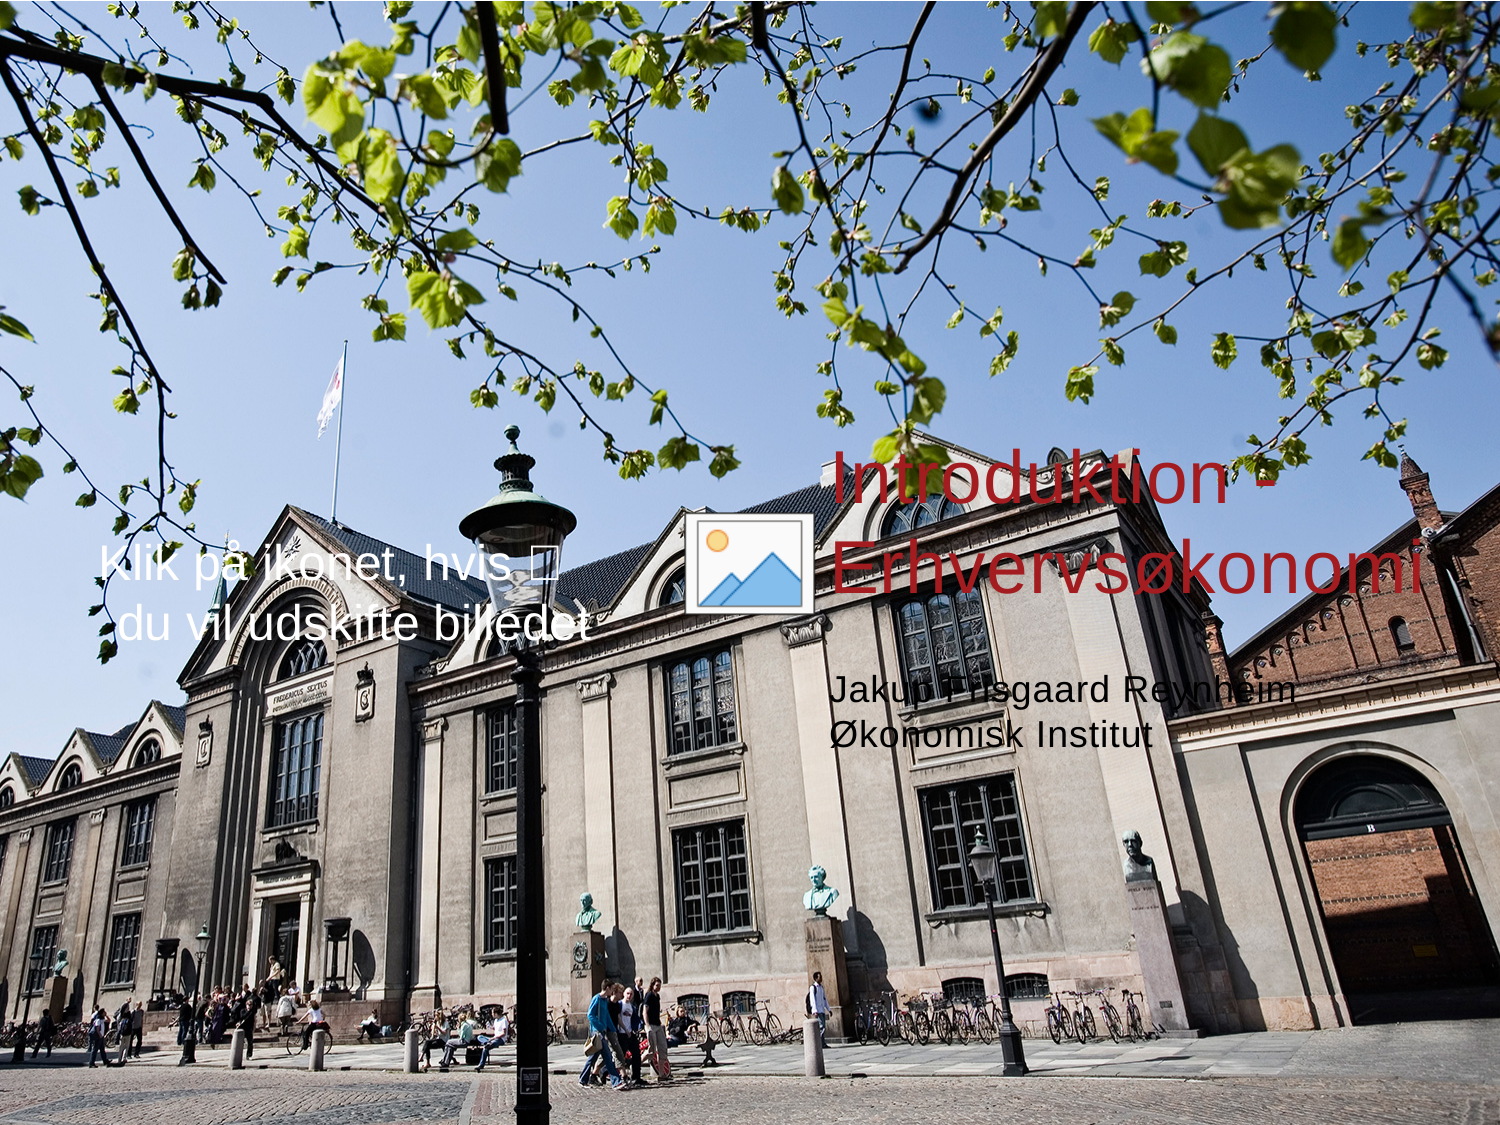

05.02.2021
1

#
Introduktion - Erhvervsøkonomi
Jakup Frisgaard Reynheim
Økonomisk Institut